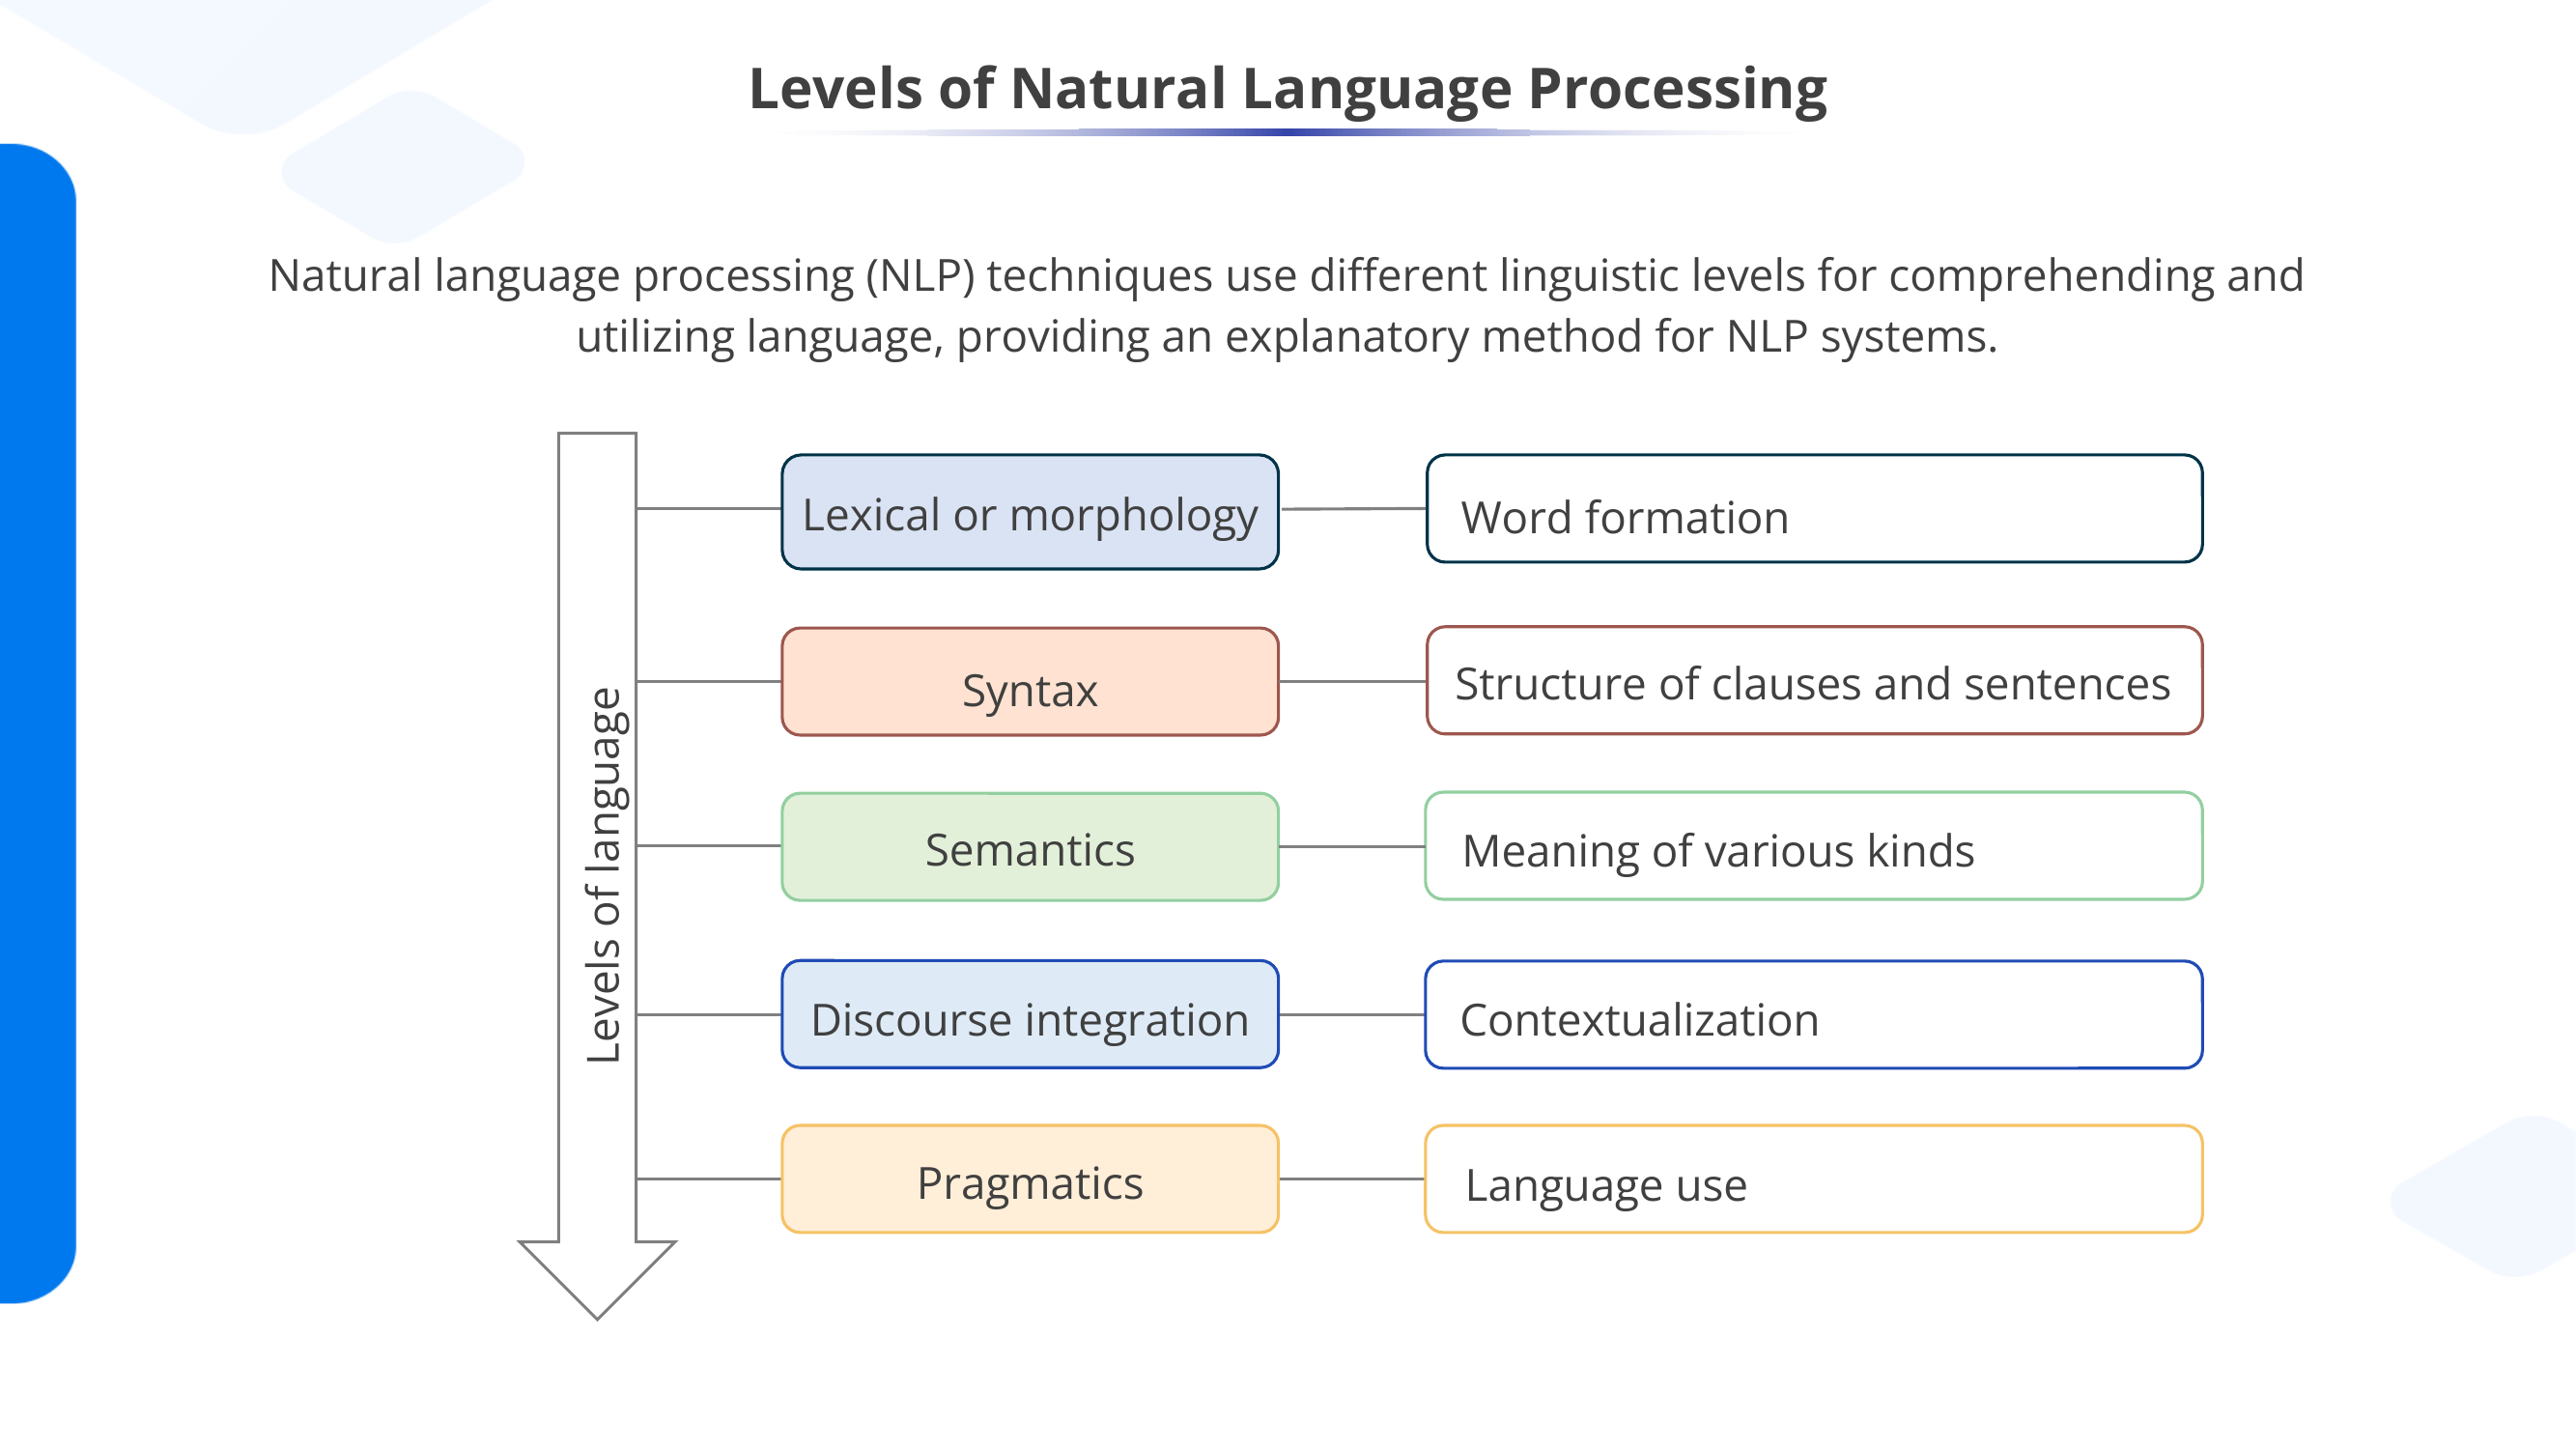

# Levels of Natural Language Processing

Natural language processing (NLP) techniques use different linguistic levels for comprehending and utilizing language, providing an explanatory method for NLP systems.

Levels of language

Lexical or morphology
Word formation

Structure of clauses and sentences
Syntax

Semantics
Meaning of various kinds

Discourse integration
Contextualization

Pragmatics
Language use